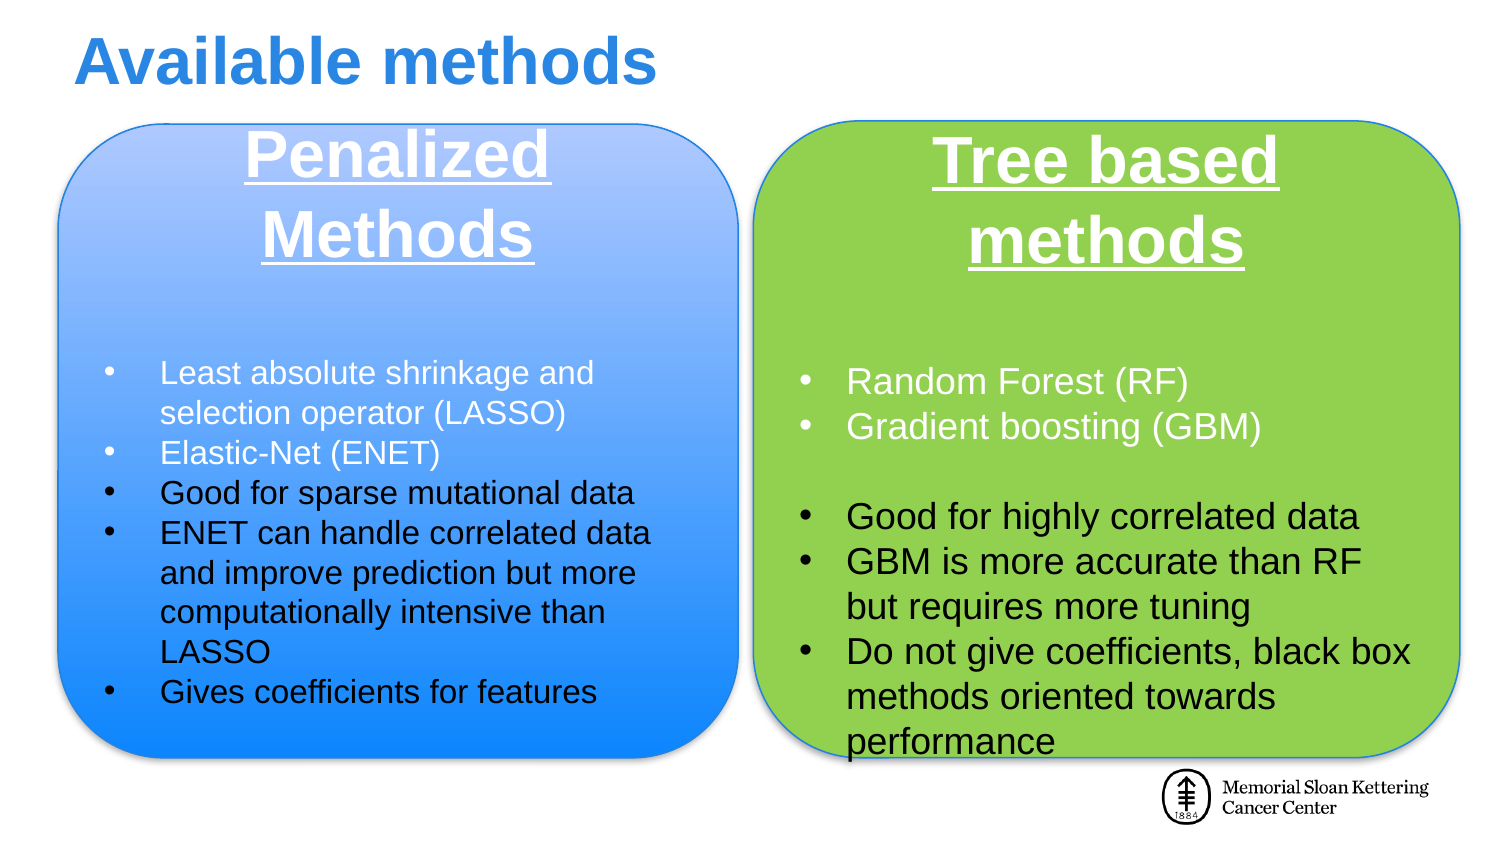

# Available methods
Tree based methods

Random Forest (RF)
Gradient boosting (GBM)

Good for highly correlated data
GBM is more accurate than RF but requires more tuning
Do not give coefficients, black box methods oriented towards performance
Penalized Methods

Least absolute shrinkage and selection operator (LASSO)
Elastic-Net (ENET)
Good for sparse mutational data
ENET can handle correlated data and improve prediction but more computationally intensive than LASSO
Gives coefficients for features